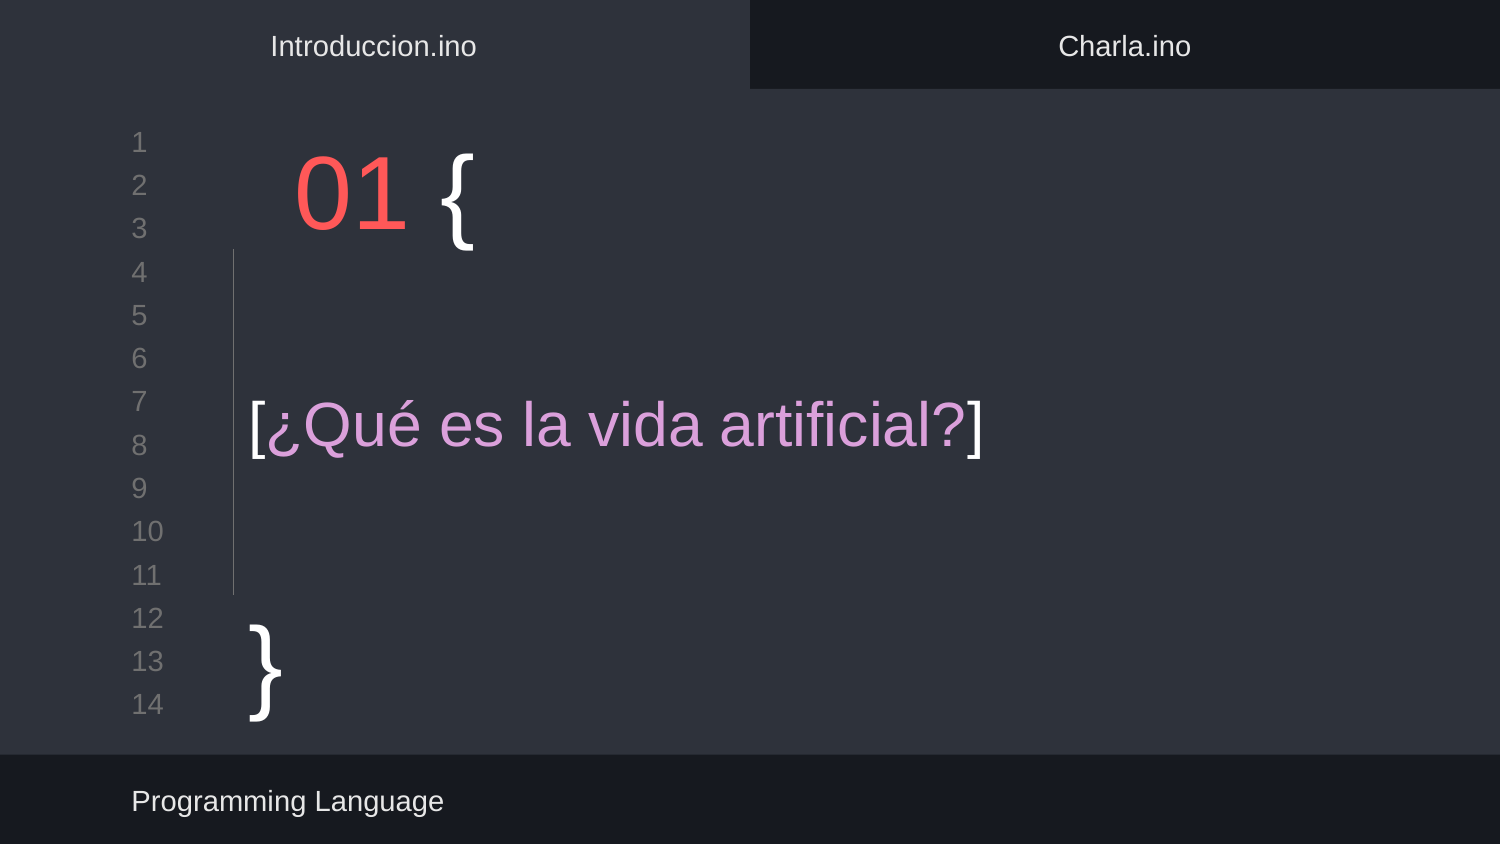

Introduccion.ino
Charla.ino
# 01 {
[¿Qué es la vida artificial?]
}
Programming Language